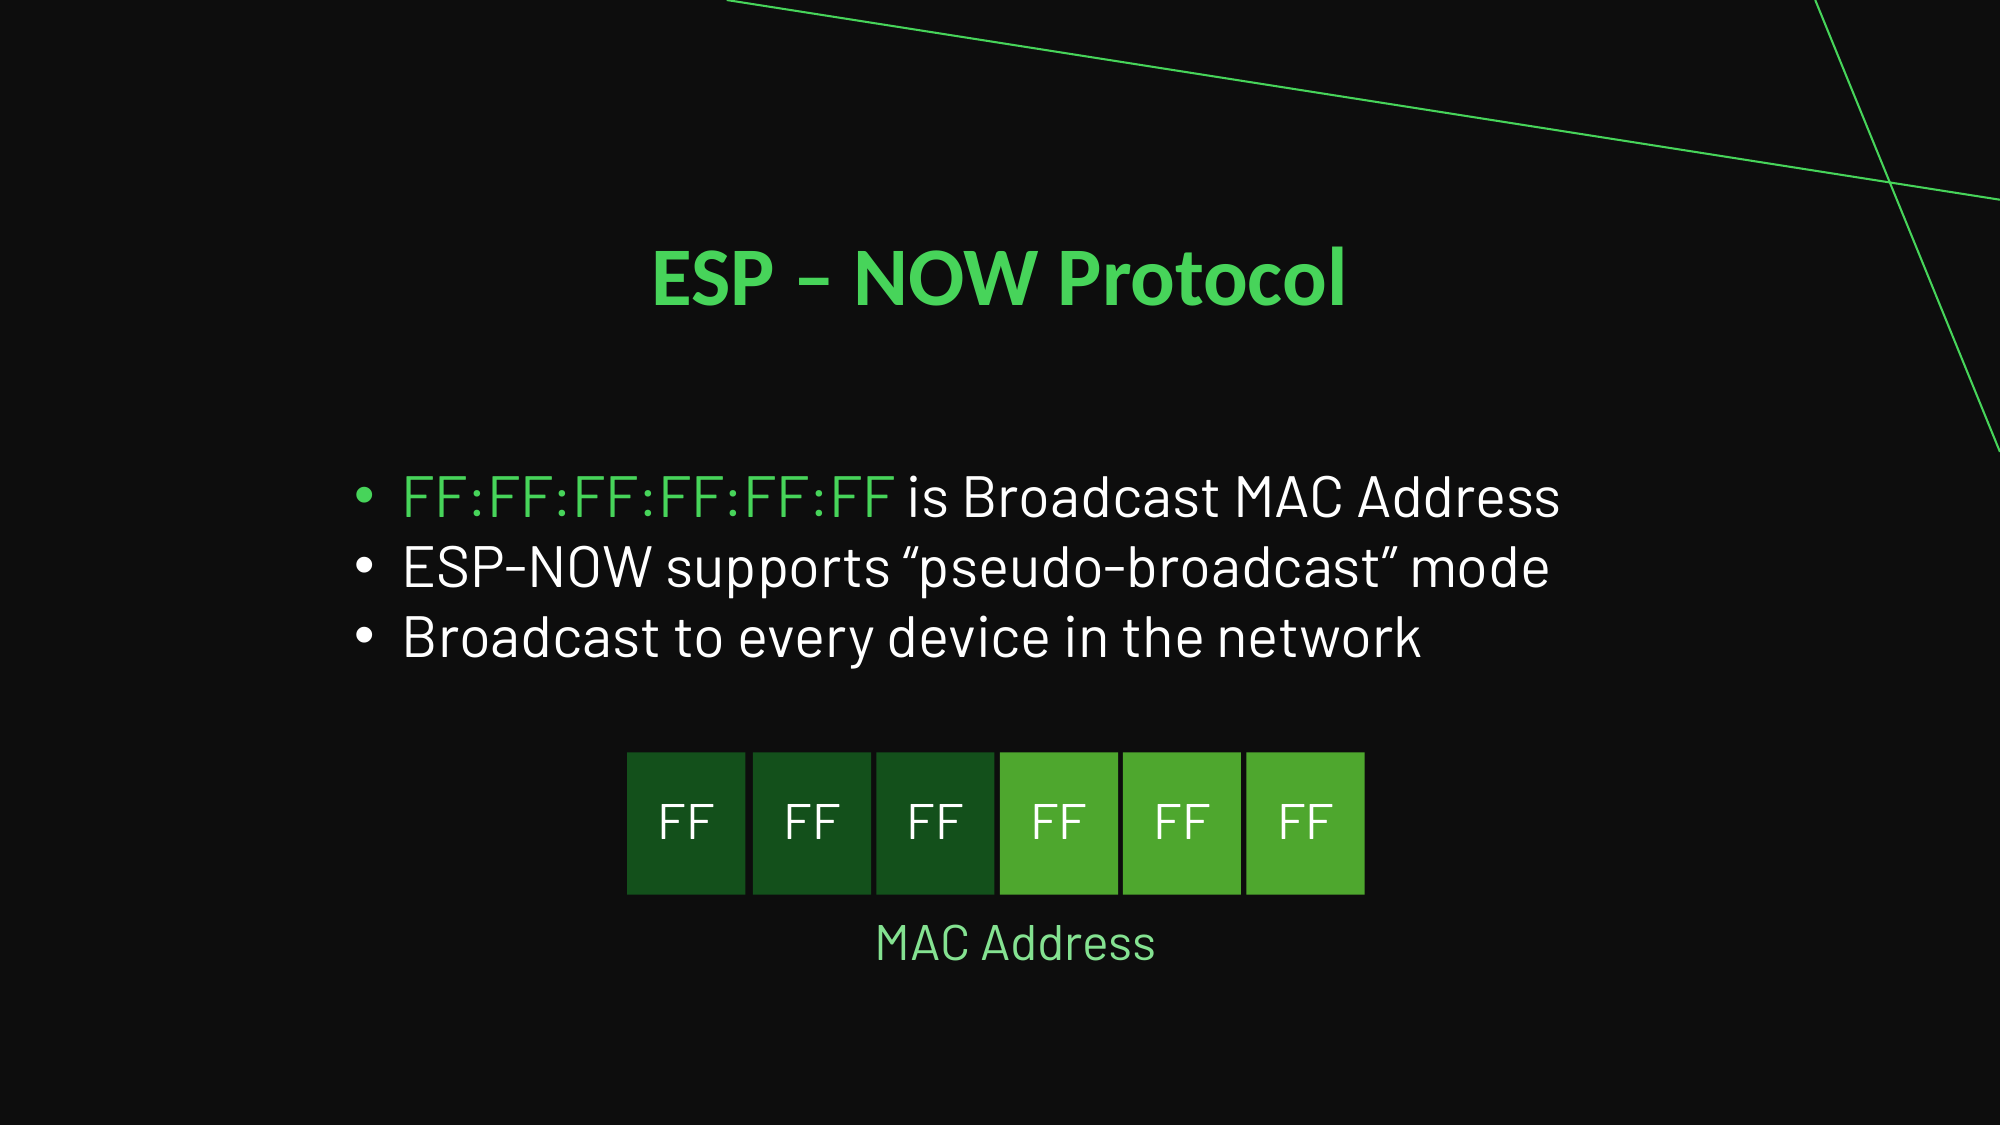

ESP – NOW Protocol
FF:FF:FF:FF:FF:FF is Broadcast MAC Address
ESP-NOW supports “pseudo-broadcast” mode
Broadcast to every device in the network
FF
FF
FF
FF
FF
FF
MAC Address